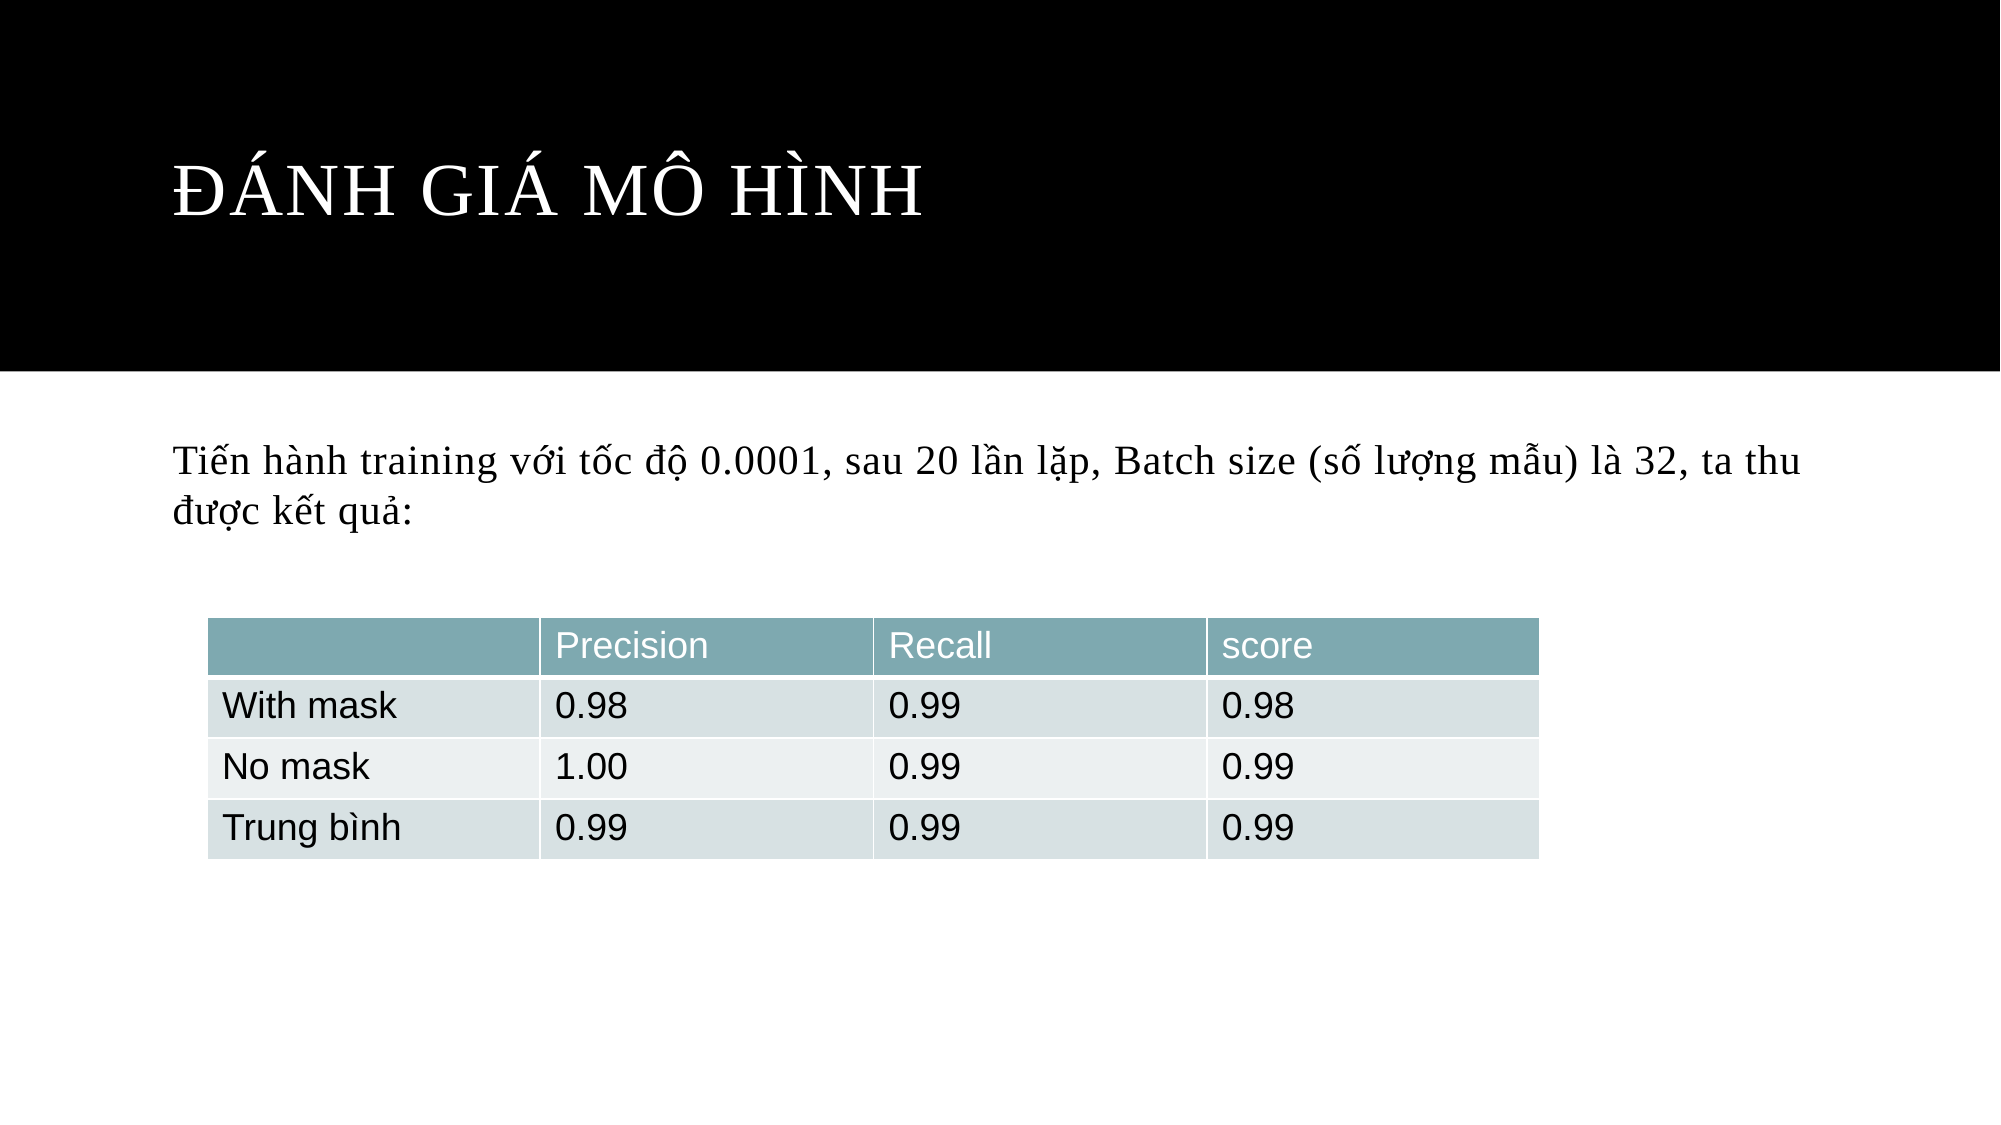

# Đánh giá mô hình
Tiến hành training với tốc độ 0.0001, sau 20 lần lặp, Batch size (số lượng mẫu) là 32, ta thu được kết quả:

|  | Precision | Recall | score |
| --- | --- | --- | --- |
| With mask | 0.98 | 0.99 | 0.98 |
| No mask | 1.00 | 0.99 | 0.99 |
| Trung bình | 0.99 | 0.99 | 0.99 |